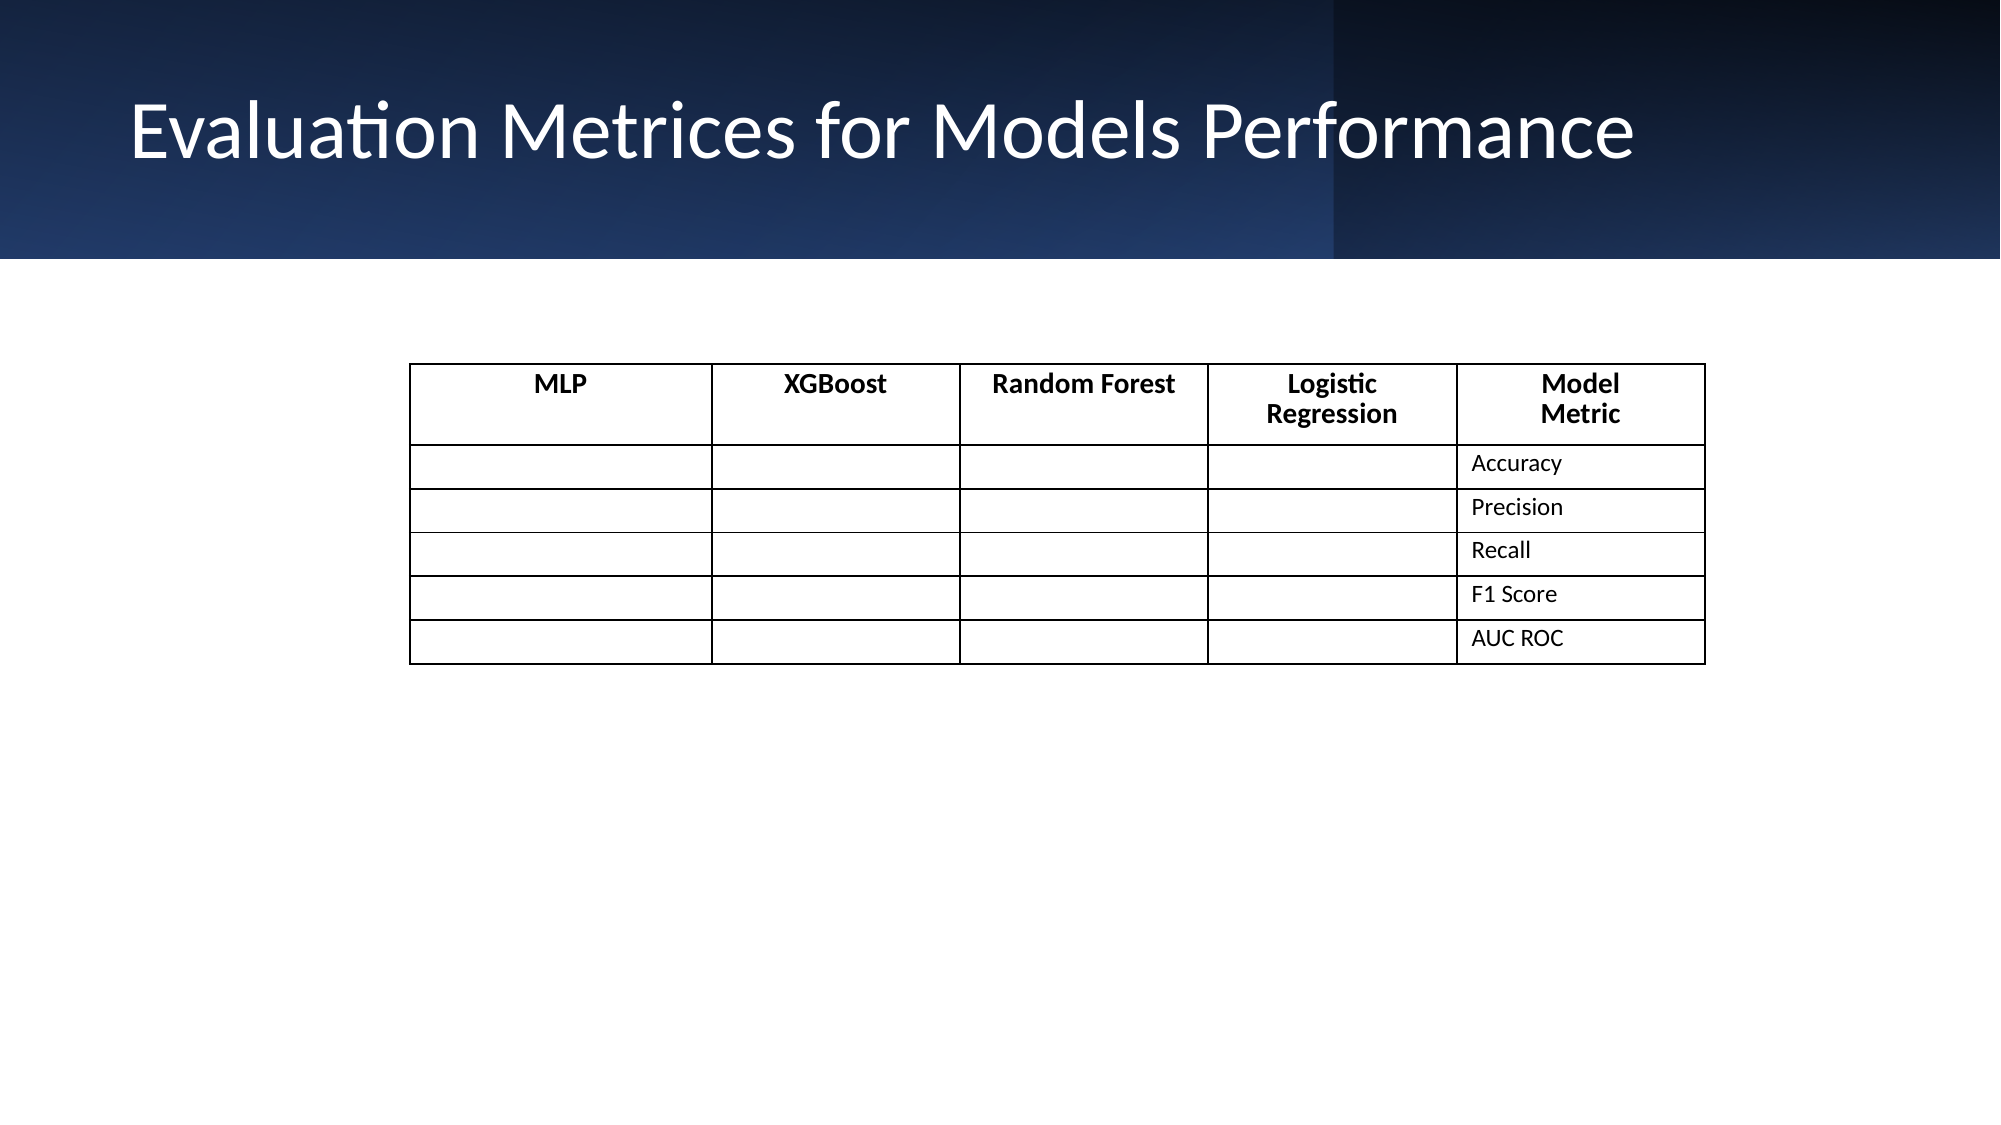

# Evaluation Metrices for Models Performance
| MLP | XGBoost | Random Forest | Logistic Regression | Model Metric |
| --- | --- | --- | --- | --- |
|  |  |  |  | Accuracy |
|  |  |  |  | Precision |
|  |  |  |  | Recall |
|  |  |  |  | F1 Score |
|  |  |  |  | AUC ROC |